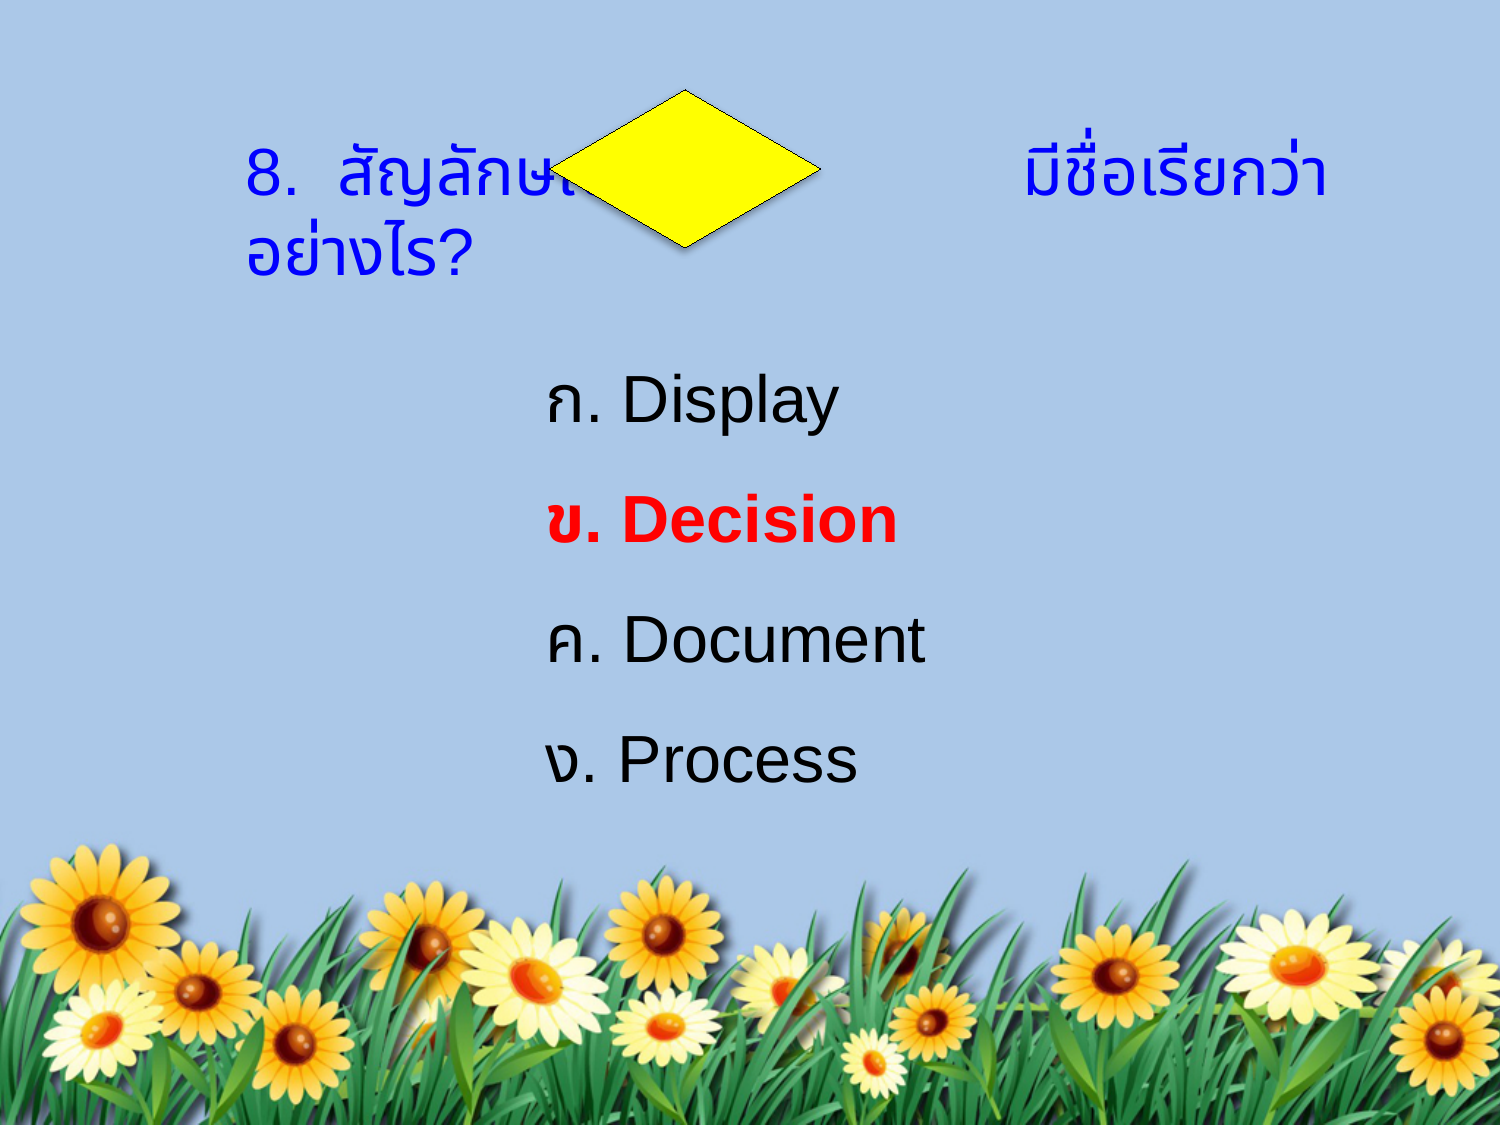

8.  สัญลักษณ์ 	                   มีชื่อเรียกว่าอย่างไร?

		ก. Display

		ข. Decision

		ค. Document

		ง. Process